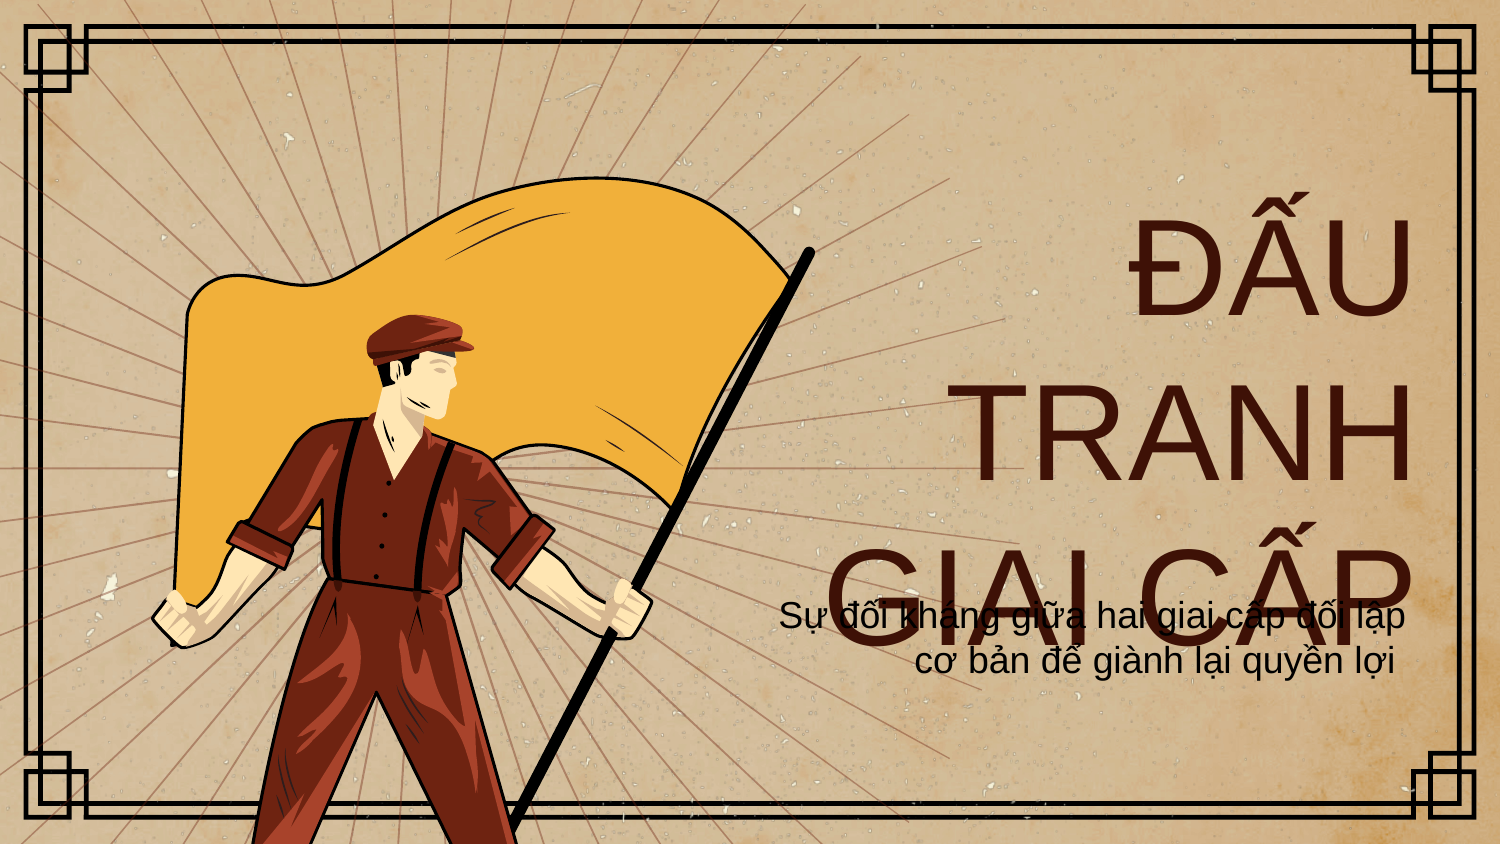

# ĐẤU TRANH GIAI CẤP

Sự đối kháng giữa hai giai cấp đối lập cơ bản để giành lại quyền lợi